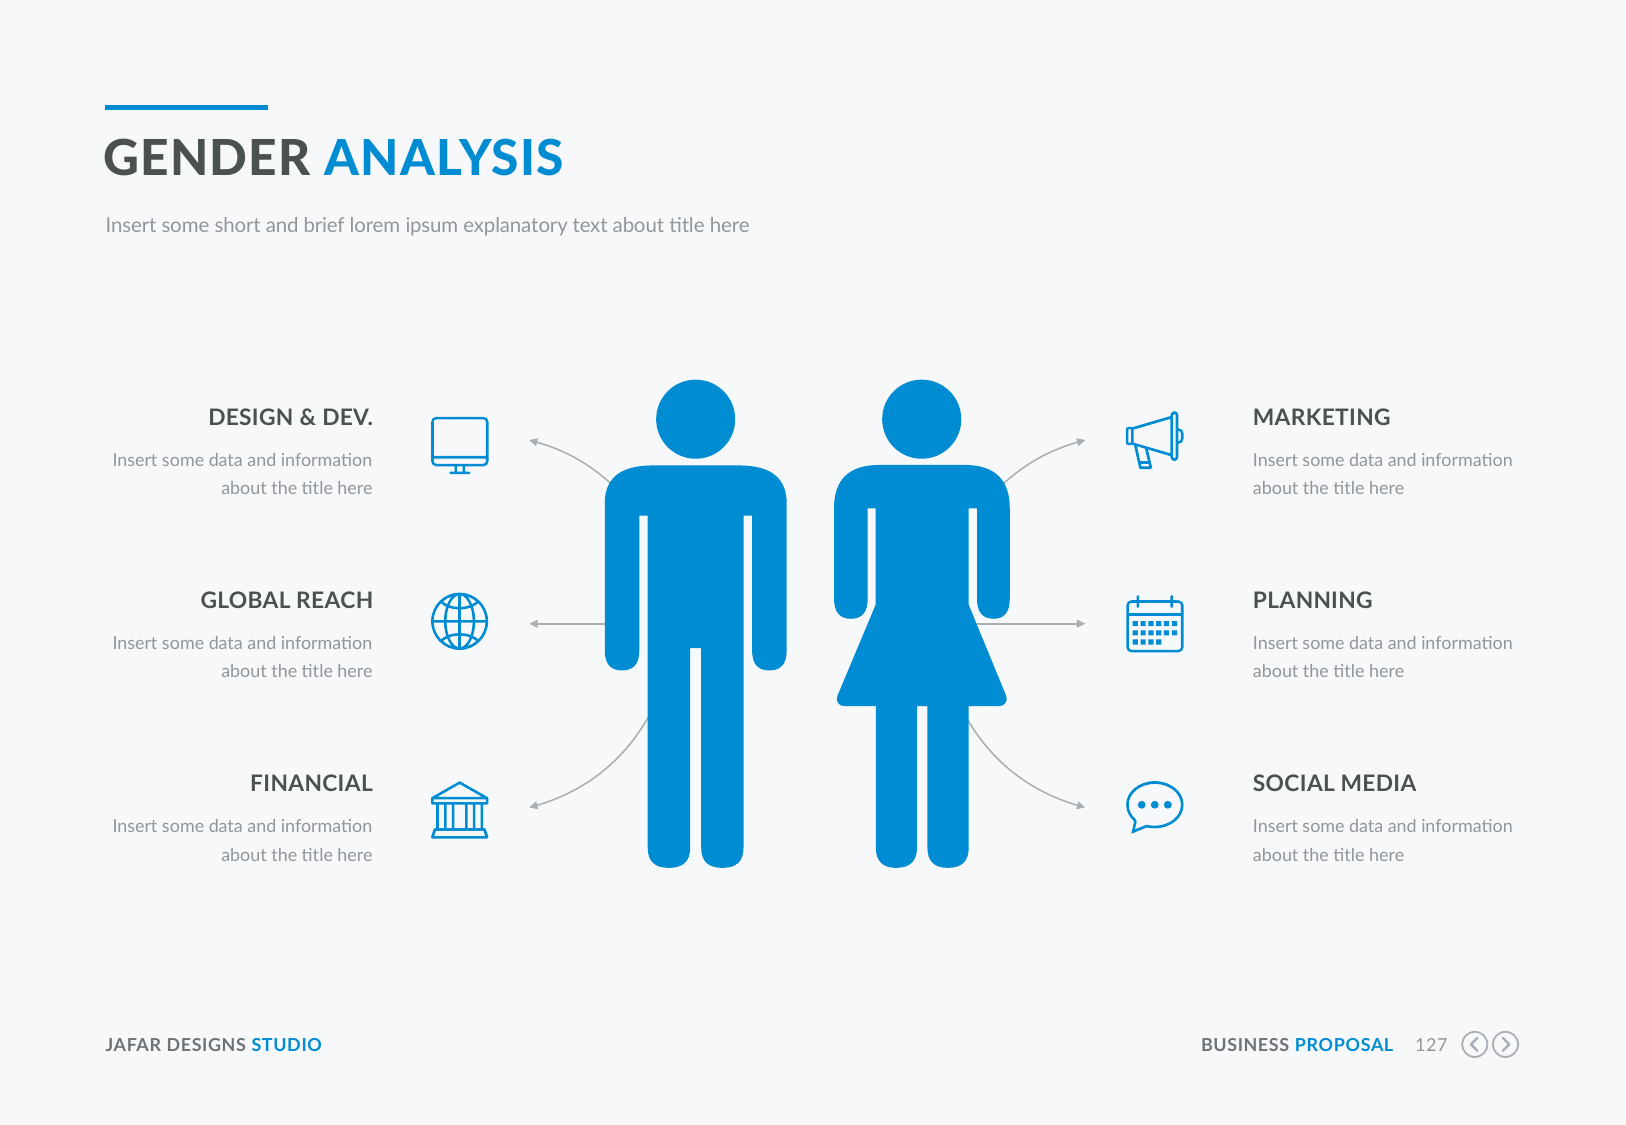

Gender Analysis
Insert some short and brief lorem ipsum explanatory text about title here

Design & Dev.
Insert some data and information about the title here
Marketing
Insert some data and information about the title here

Global Reach
Insert some data and information about the title here
Planning
Insert some data and information about the title here

Financial
Insert some data and information about the title here
Social Media
Insert some data and information about the title here